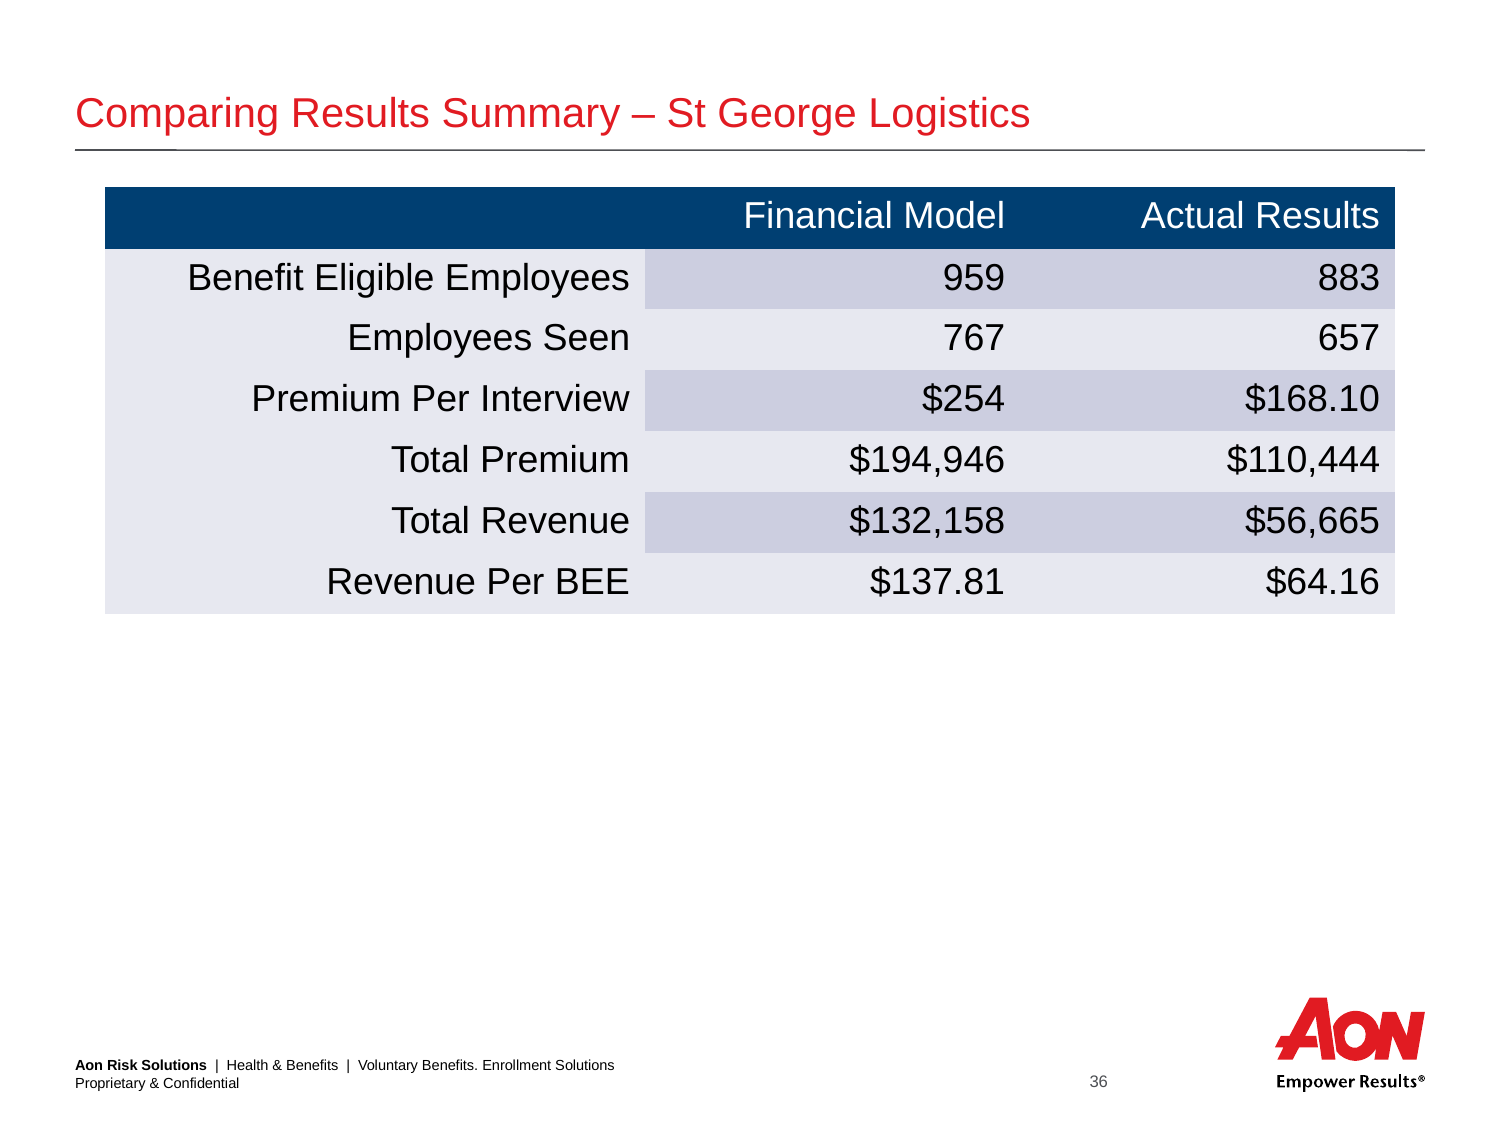

# Comparing Results Summary – St George Logistics
|  | Financial Model | Actual Results |
| --- | --- | --- |
| Benefit Eligible Employees | 959 | 883 |
| Employees Seen | 767 | 657 |
| Premium Per Interview | $254 | $168.10 |
| Total Premium | $194,946 | $110,444 |
| Total Revenue | $132,158 | $56,665 |
| Revenue Per BEE | $137.81 | $64.16 |